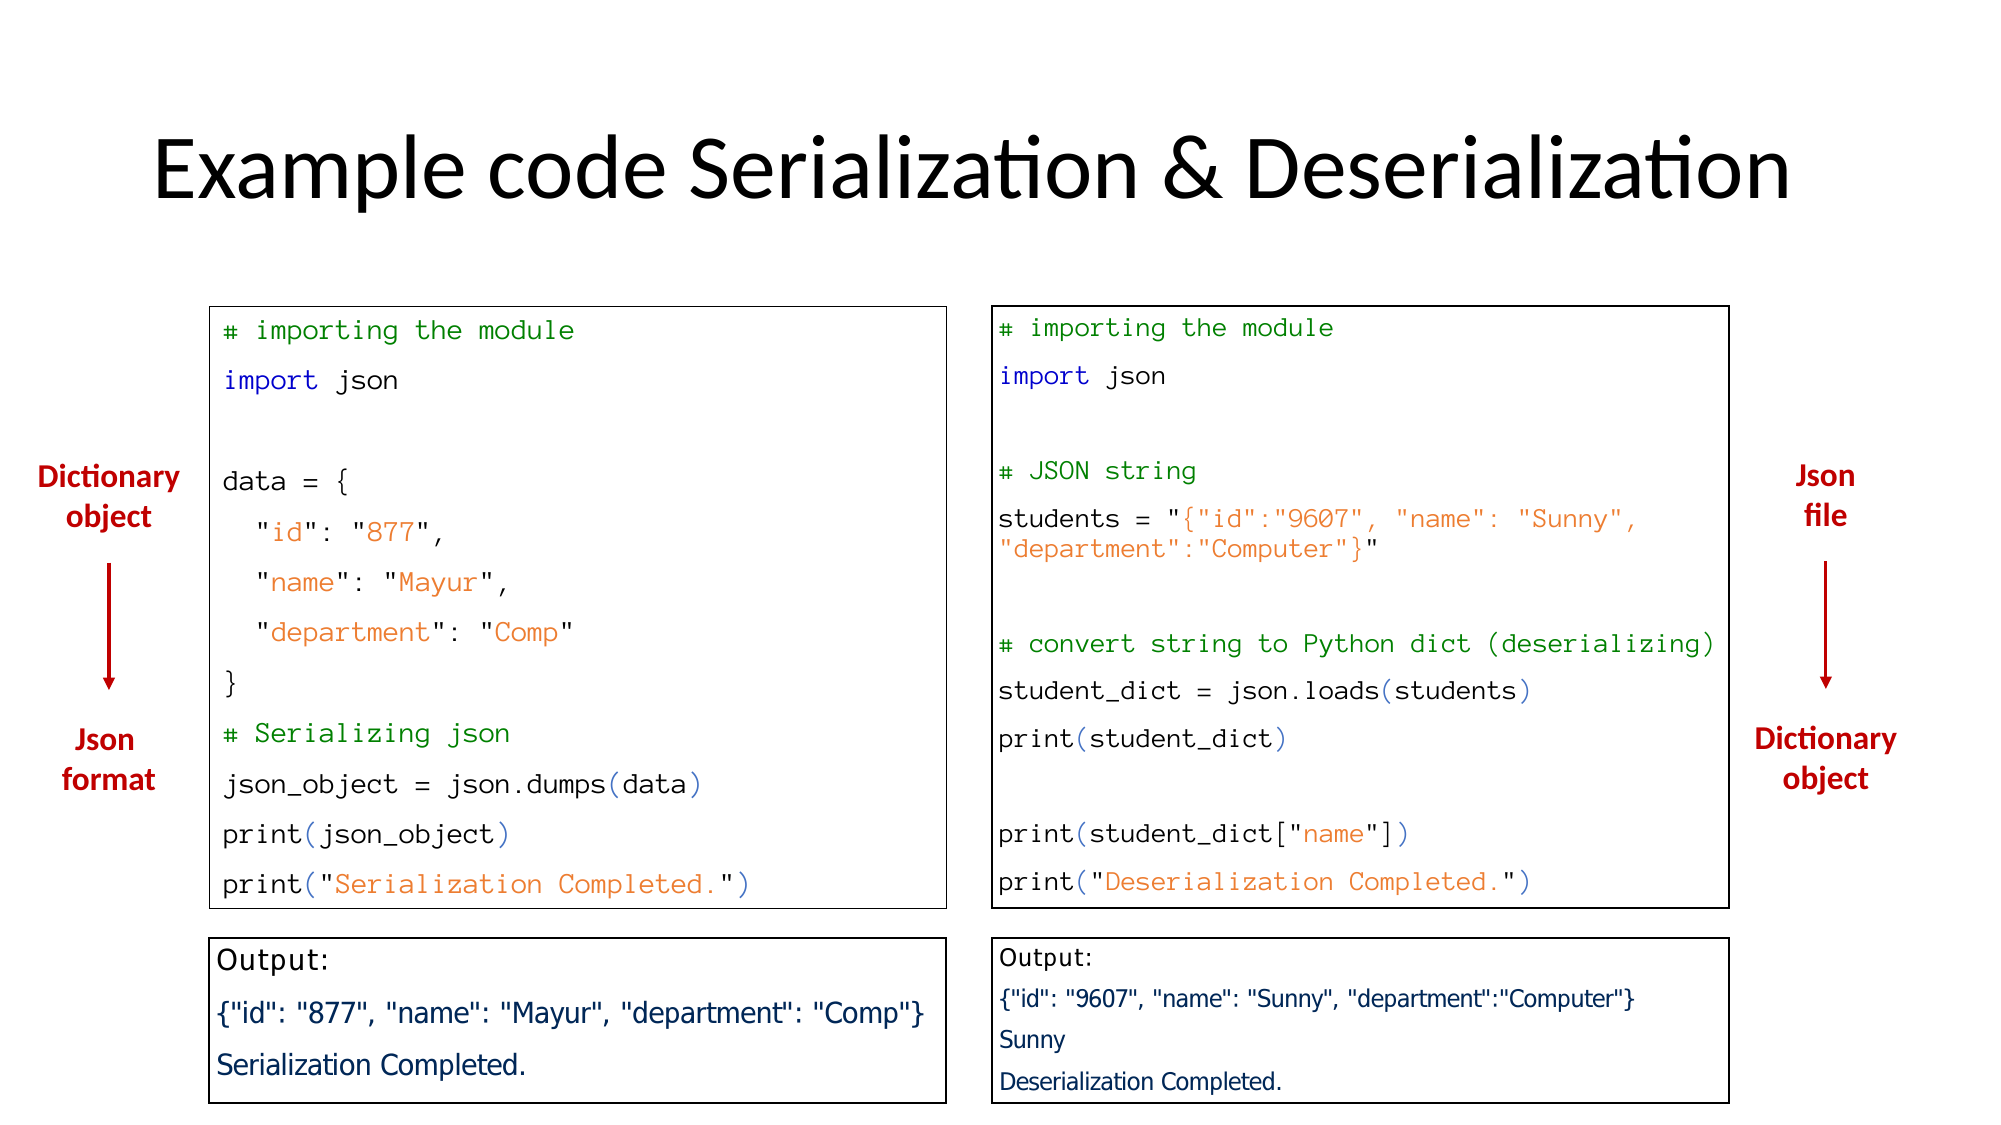

# Example code Serialization & Deserialization

# importing the module
import json

# JSON string
students = "{"id":"9607", "name": "Sunny", "department":"Computer"}"

# convert string to Python dict (deserializing)
student_dict = json.loads(students)
print(student_dict)

print(student_dict["name"])
print("Deserialization Completed.")
# importing the module
import json

data = {
  "id": "877",
  "name": "Mayur",
  "department": "Comp"
}
# Serializing json
json_object = json.dumps(data)
print(json_object)
print("Serialization Completed.")
Json
file
Dictionary object
Dictionary object
Json
format
Output:
{"id": "877", "name": "Mayur", "department": "Comp"}
Serialization Completed.
Output:
{"id": "9607", "name": "Sunny", "department":"Computer"}
Sunny
Deserialization Completed.